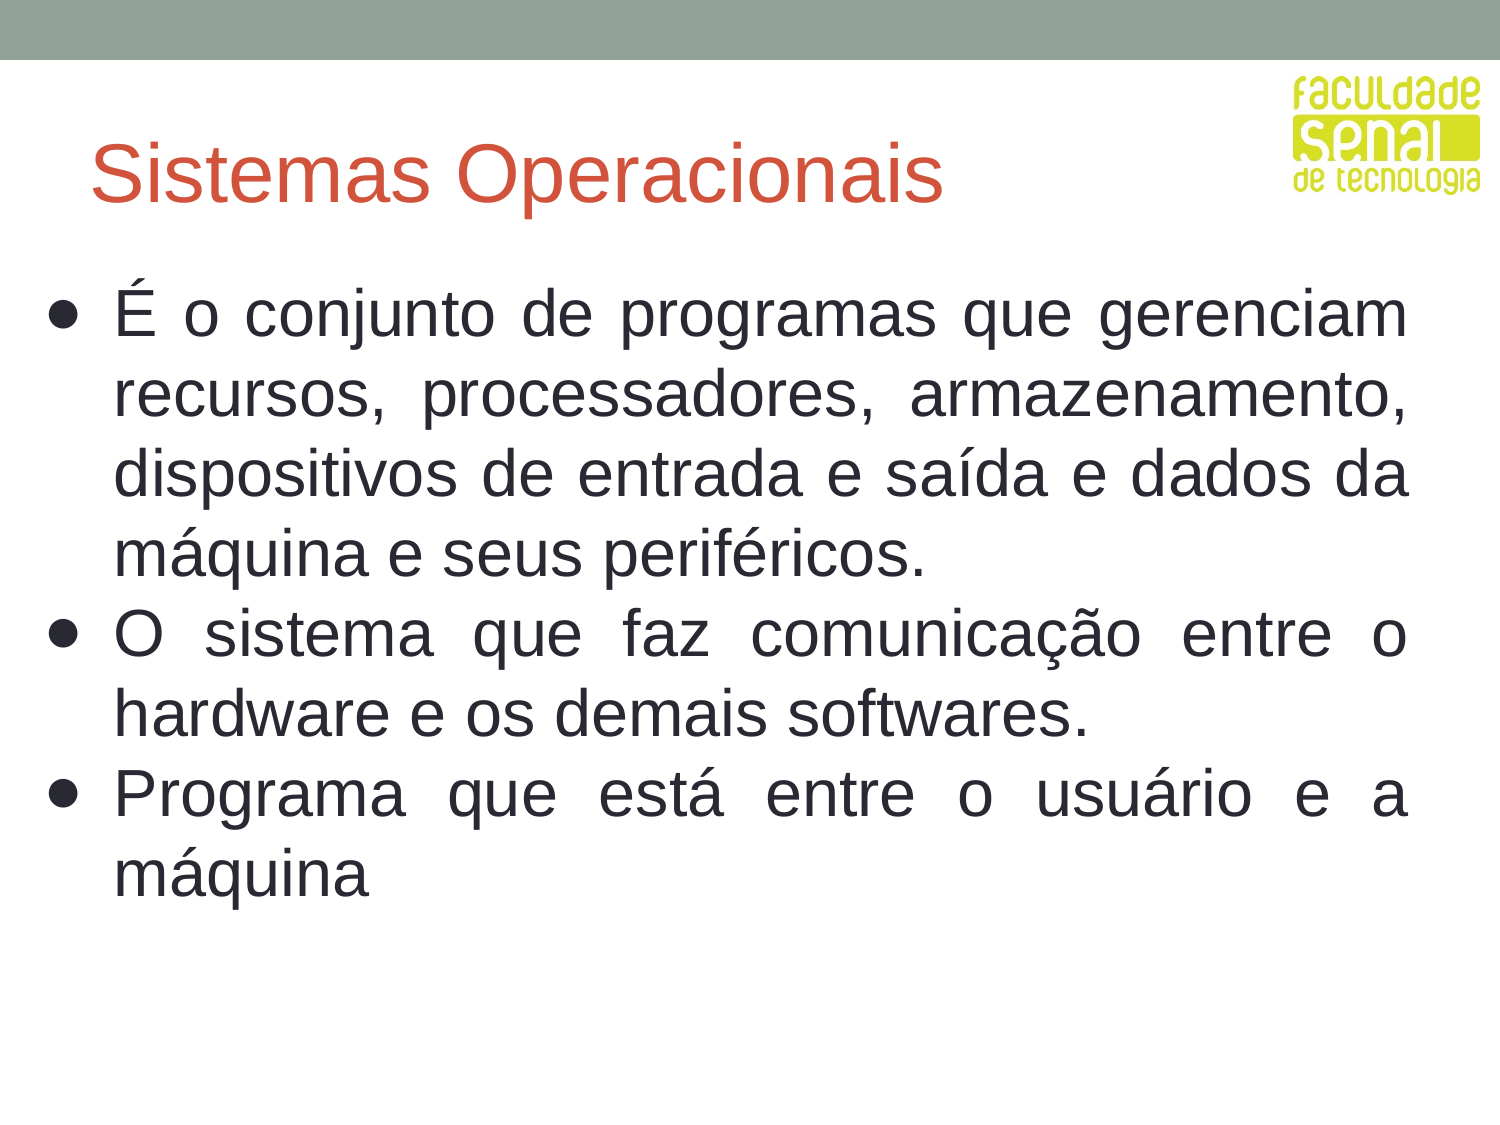

Sistemas Operacionais
É o conjunto de programas que gerenciam recursos, processadores, armazenamento, dispositivos de entrada e saída e dados da máquina e seus periféricos.
O sistema que faz comunicação entre o hardware e os demais softwares.
Programa que está entre o usuário e a máquina